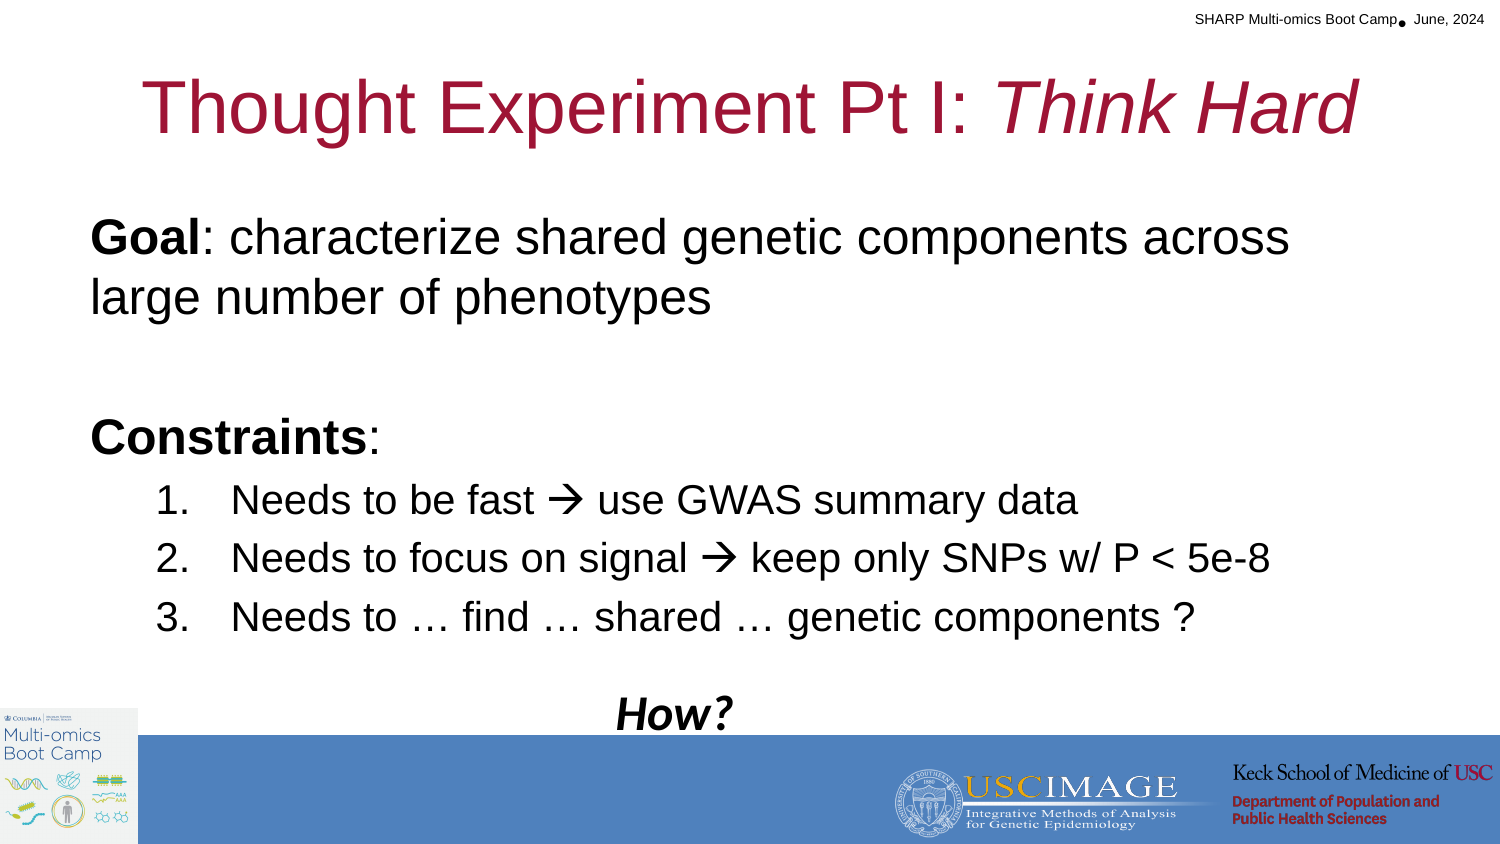

# Thought Experiment Pt I: Think Hard
Goal: characterize shared genetic components across large number of phenotypes

Constraints:
Needs to be fast 🡪 use GWAS summary data
Needs to focus on signal 🡪 keep only SNPs w/ P < 5e-8
Needs to … find … shared … genetic components ?

How?